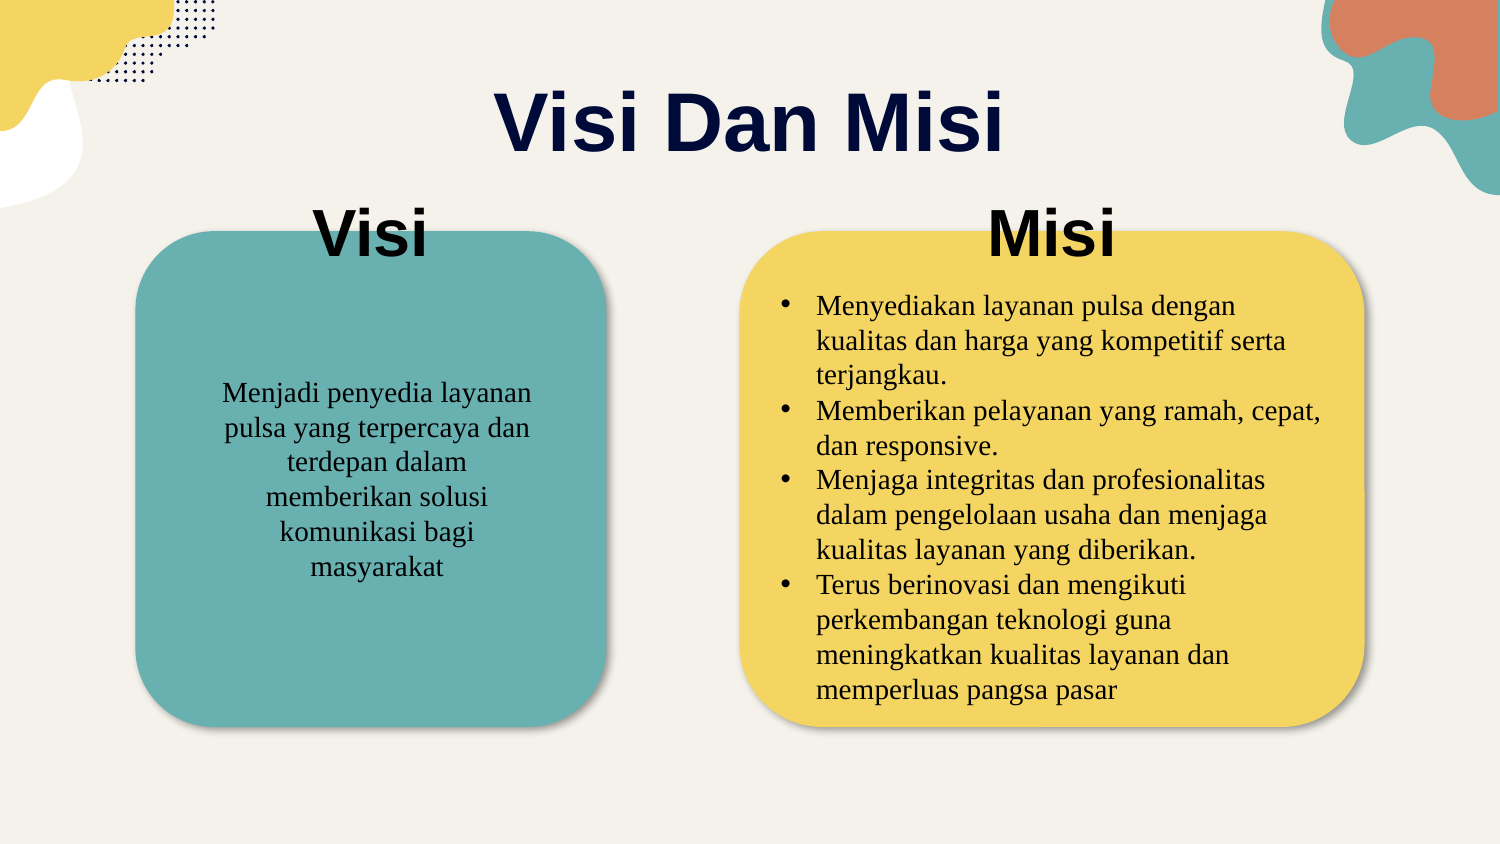

# Visi Dan Misi
Misi
Visi

Menyediakan layanan pulsa dengan kualitas dan harga yang kompetitif serta terjangkau.
Memberikan pelayanan yang ramah, cepat, dan responsive.
Menjaga integritas dan profesionalitas dalam pengelolaan usaha dan menjaga kualitas layanan yang diberikan.
Terus berinovasi dan mengikuti perkembangan teknologi guna meningkatkan kualitas layanan dan memperluas pangsa pasar

Menjadi penyedia layanan pulsa yang terpercaya dan terdepan dalam memberikan solusi komunikasi bagi masyarakat
Visi :
Menjadi penyedia layanan pulsa yang terpercaya dan terdepan dalam memberikan solusi komunikasi bagi masyarakat

Misi :
Menyediakan layanan pulsa dengan kualitas dan harga yang kompetitif serta terjangkau bagi konsumen
Memberikan pelayanan yang ramah, cepat, dan responsif terhadap kebutuhan konsumen
Menjaga integritas dan profesionalitas dalam pengelolaan usaha dan menjaga kualitas layanan yang diberikan.
Terus berinovasi dan mengikuti perkembangan teknologi guna meningkatkan kualitas layanan dan memperluas pangsa pasar